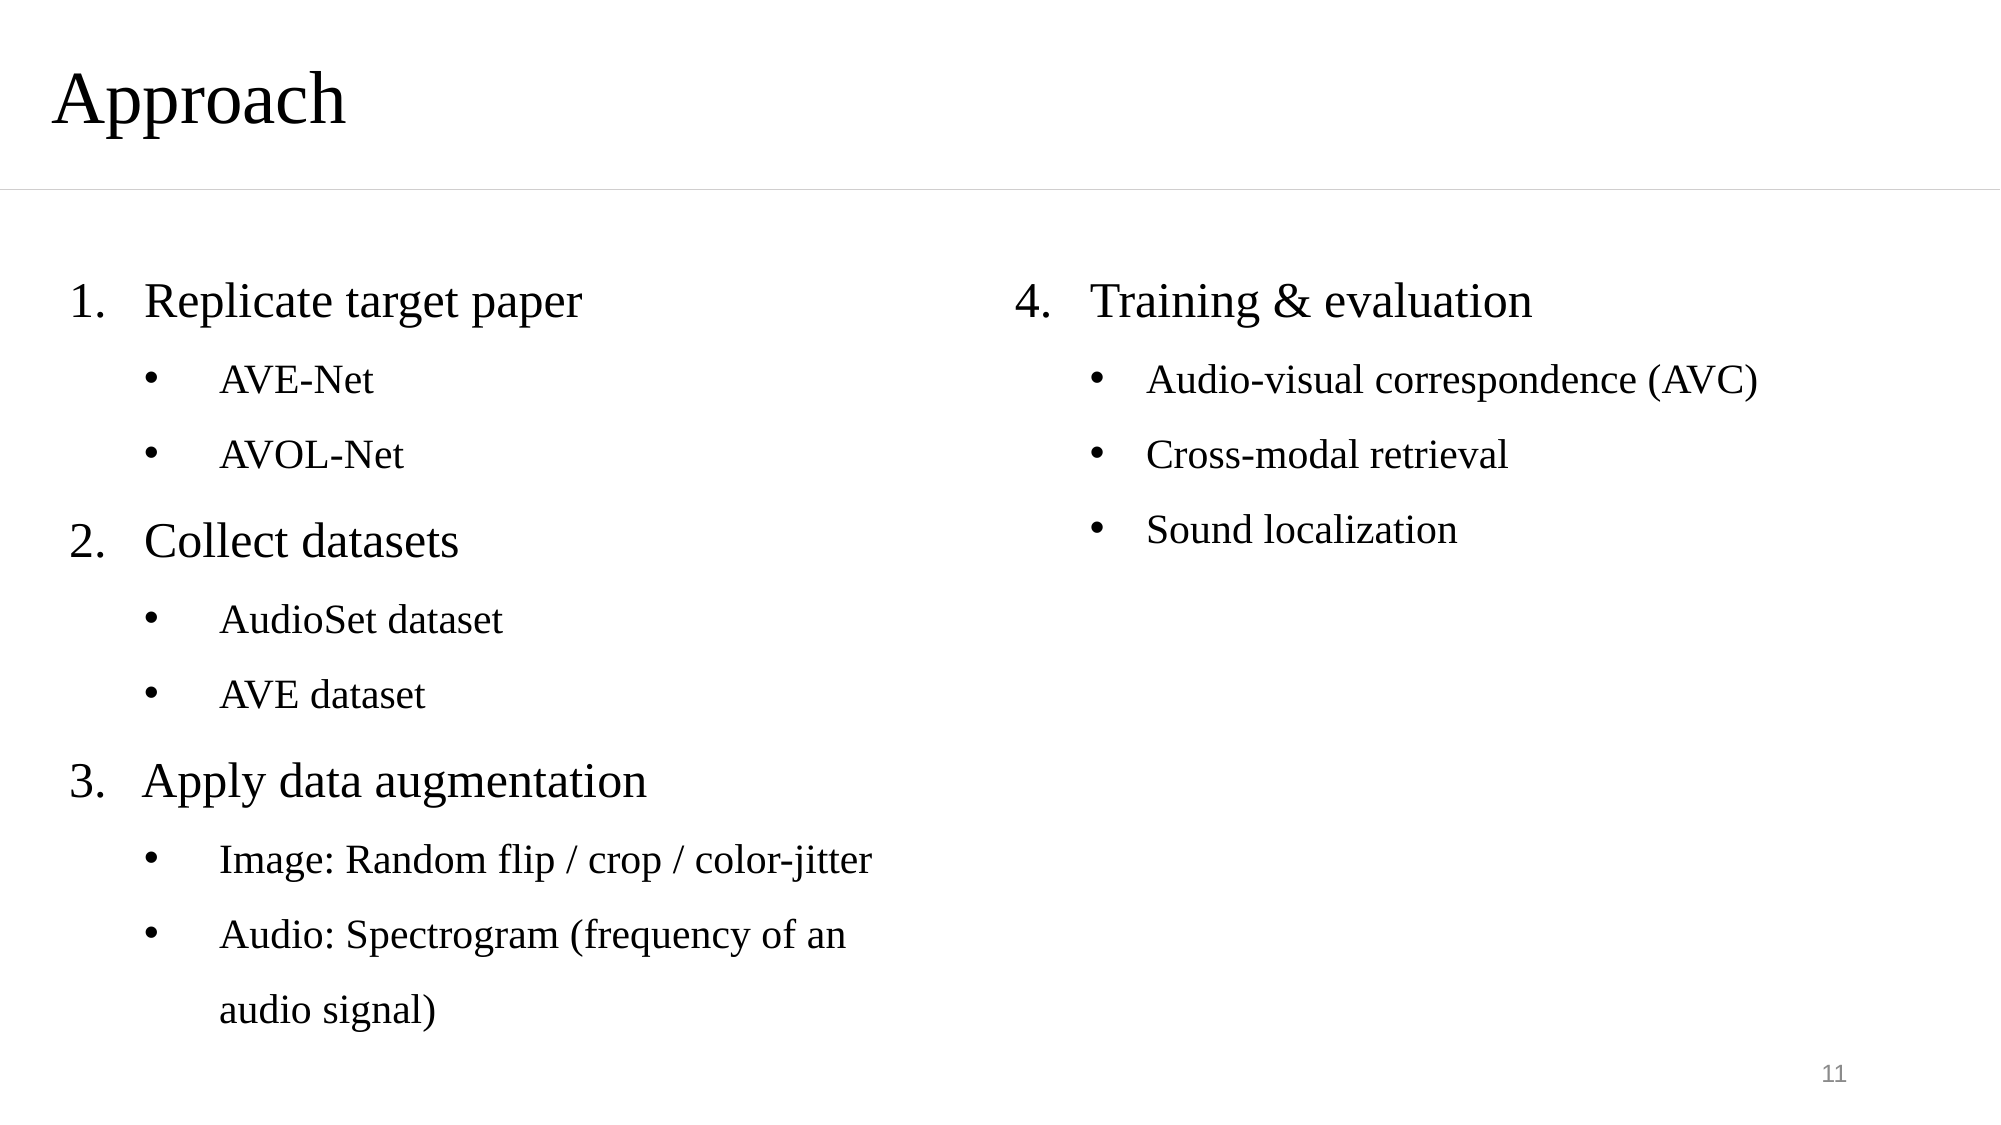

Approach
1.   Replicate target paper
AVE-Net
AVOL-Net
2.   Collect datasets
AudioSet dataset
AVE dataset
3.   Apply data augmentation
Image: Random flip / crop / color-jitter
Audio: Spectrogram (frequency of an audio signal)
Training & evaluation
Audio-visual correspondence (AVC)
Cross-modal retrieval
Sound localization
11